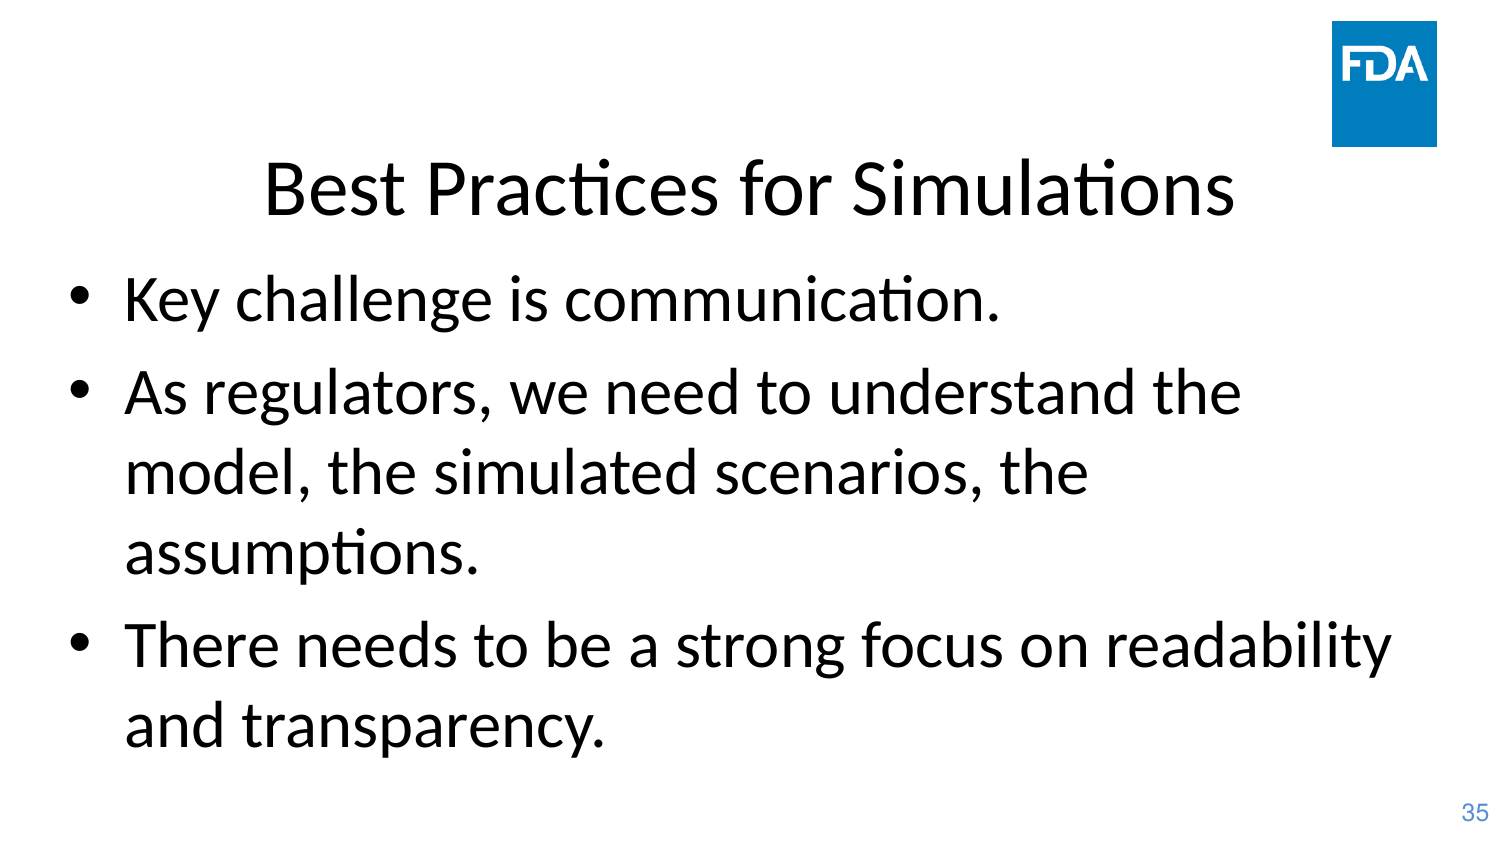

# Best Practices for Simulations
Key challenge is communication.
As regulators, we need to understand the model, the simulated scenarios, the assumptions.
There needs to be a strong focus on readability and transparency.